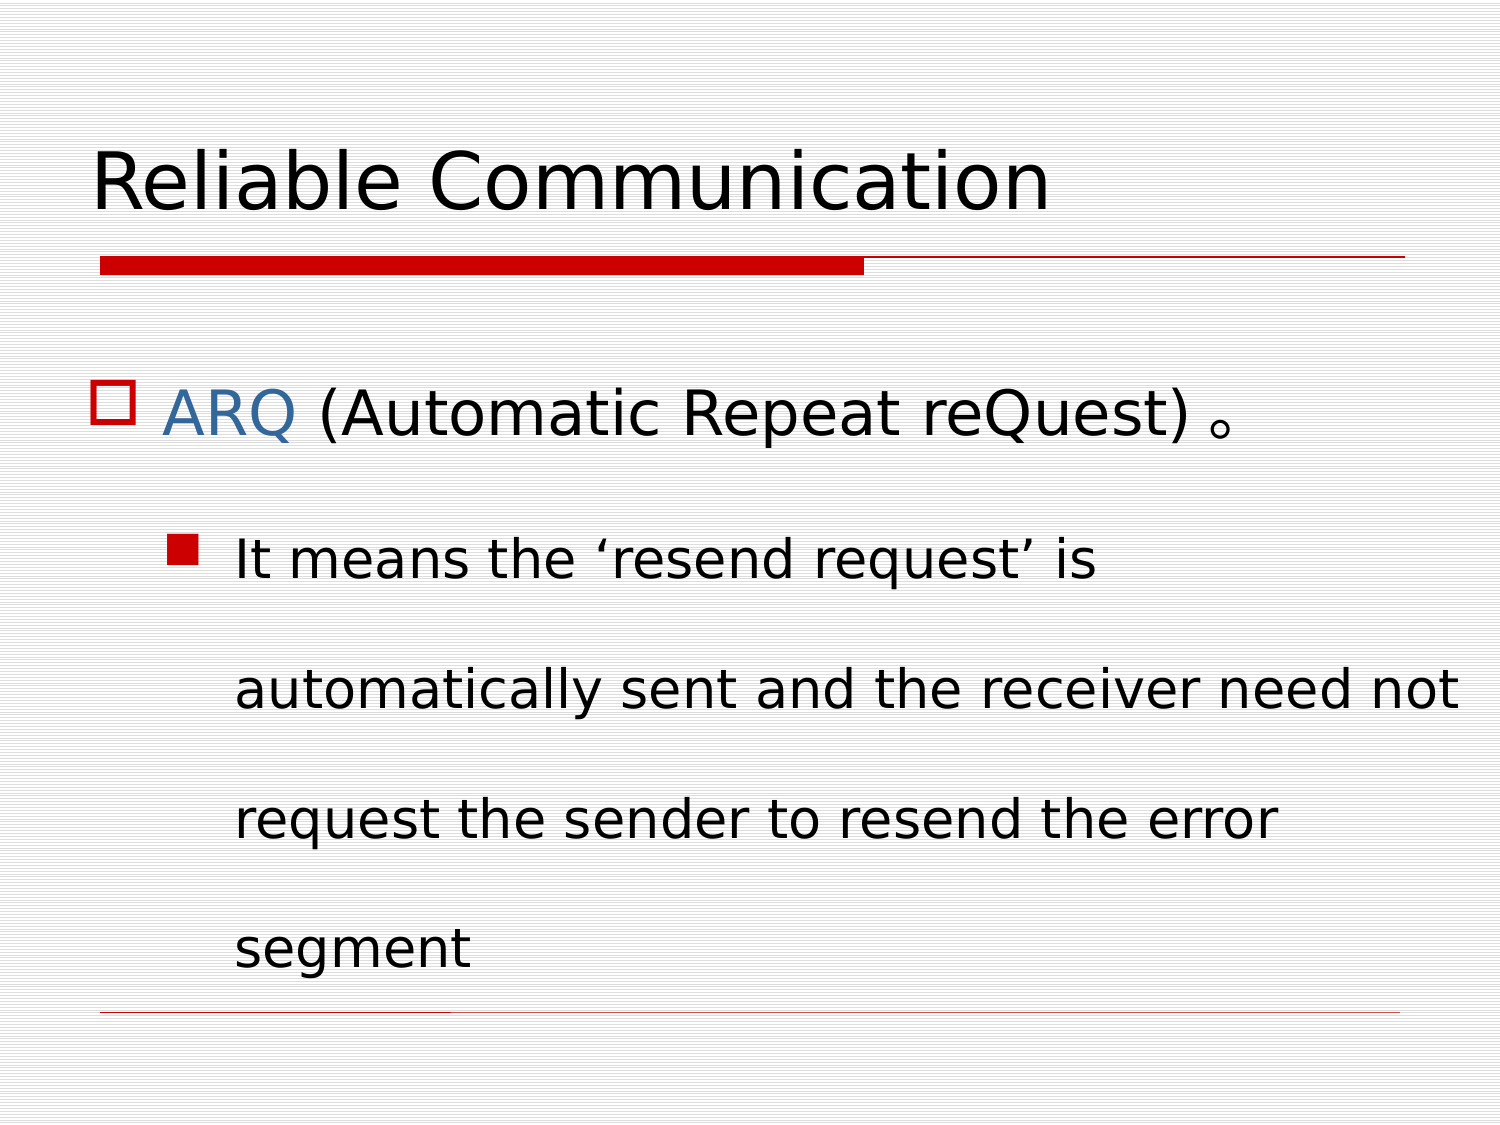

# Reliable Communication
ARQ (Automatic Repeat reQuest)。
It means the ‘resend request’ is automatically sent and the receiver need not request the sender to resend the error segment